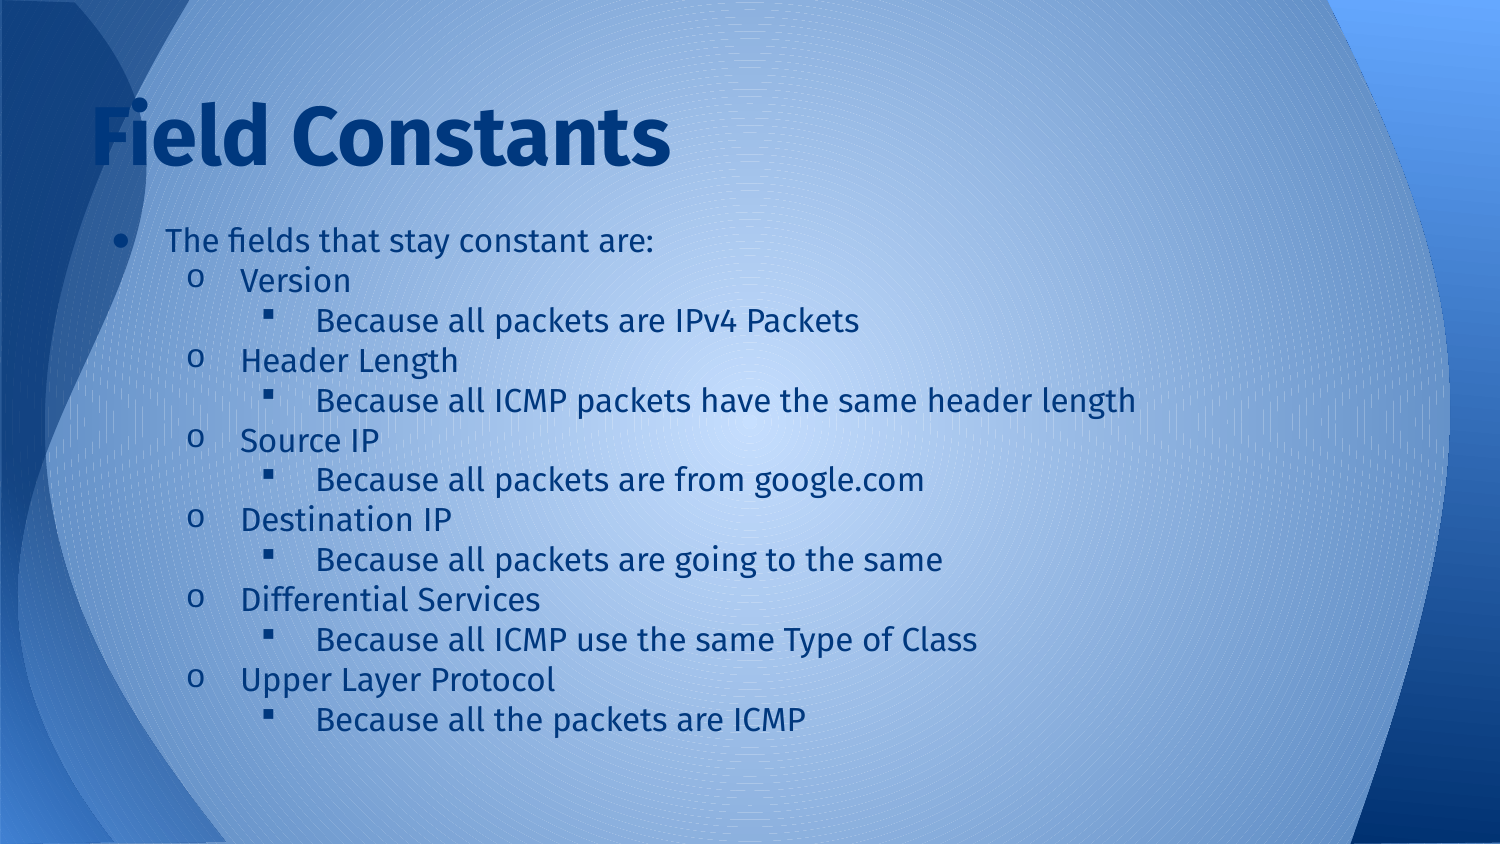

# Field Constants
The fields that stay constant are:
Version
Because all packets are IPv4 Packets
Header Length
Because all ICMP packets have the same header length
Source IP
Because all packets are from google.com
Destination IP
Because all packets are going to the same
Differential Services
Because all ICMP use the same Type of Class
Upper Layer Protocol
Because all the packets are ICMP